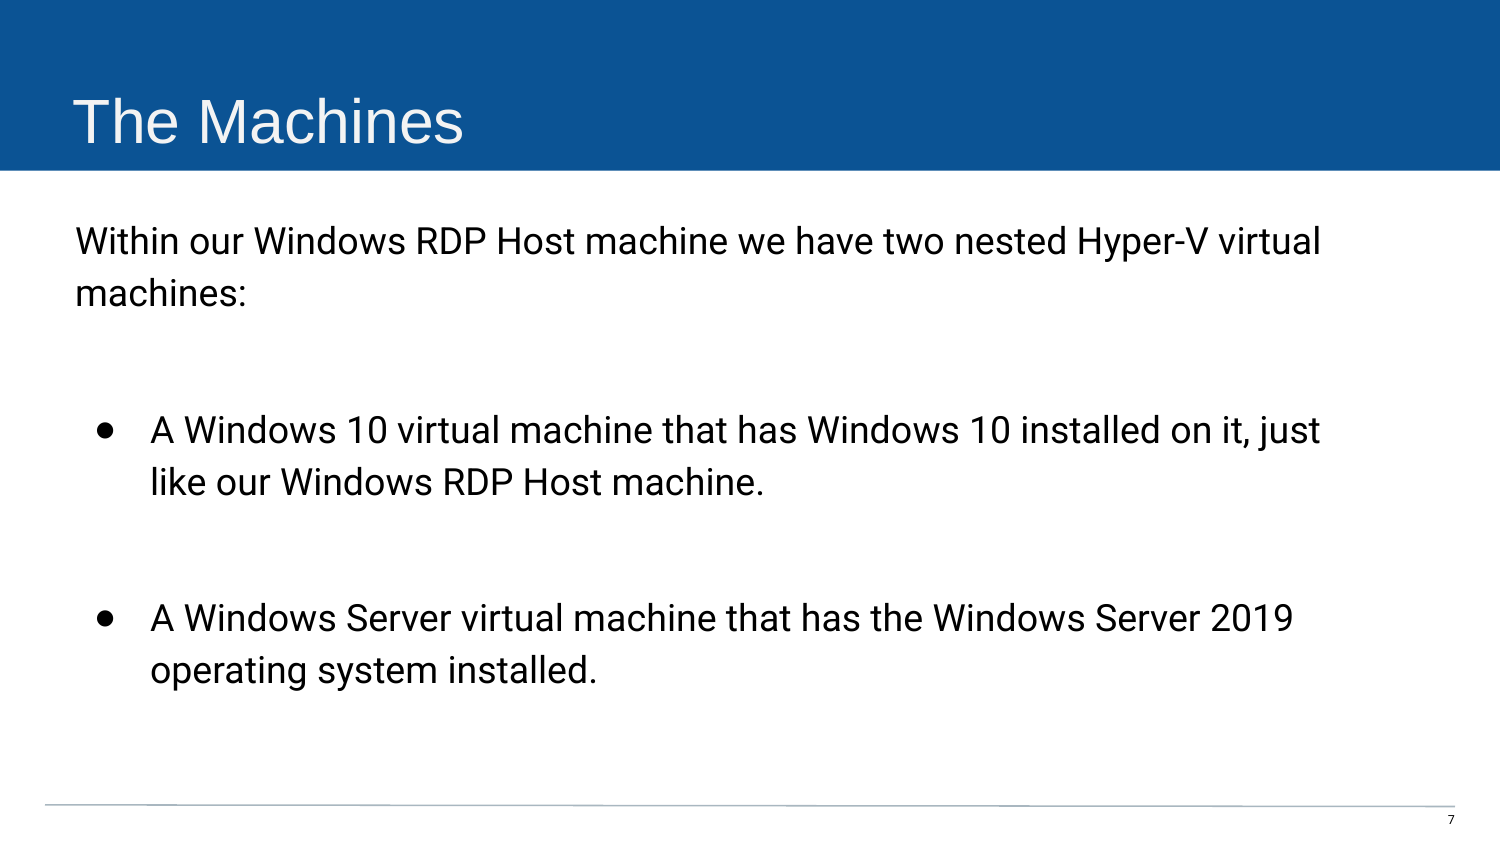

# The Machines

Within our Windows RDP Host machine we have two nested Hyper-V virtual machines:

A Windows 10 virtual machine that has Windows 10 installed on it, just like our Windows RDP Host machine.

A Windows Server virtual machine that has the Windows Server 2019 operating system installed.

7